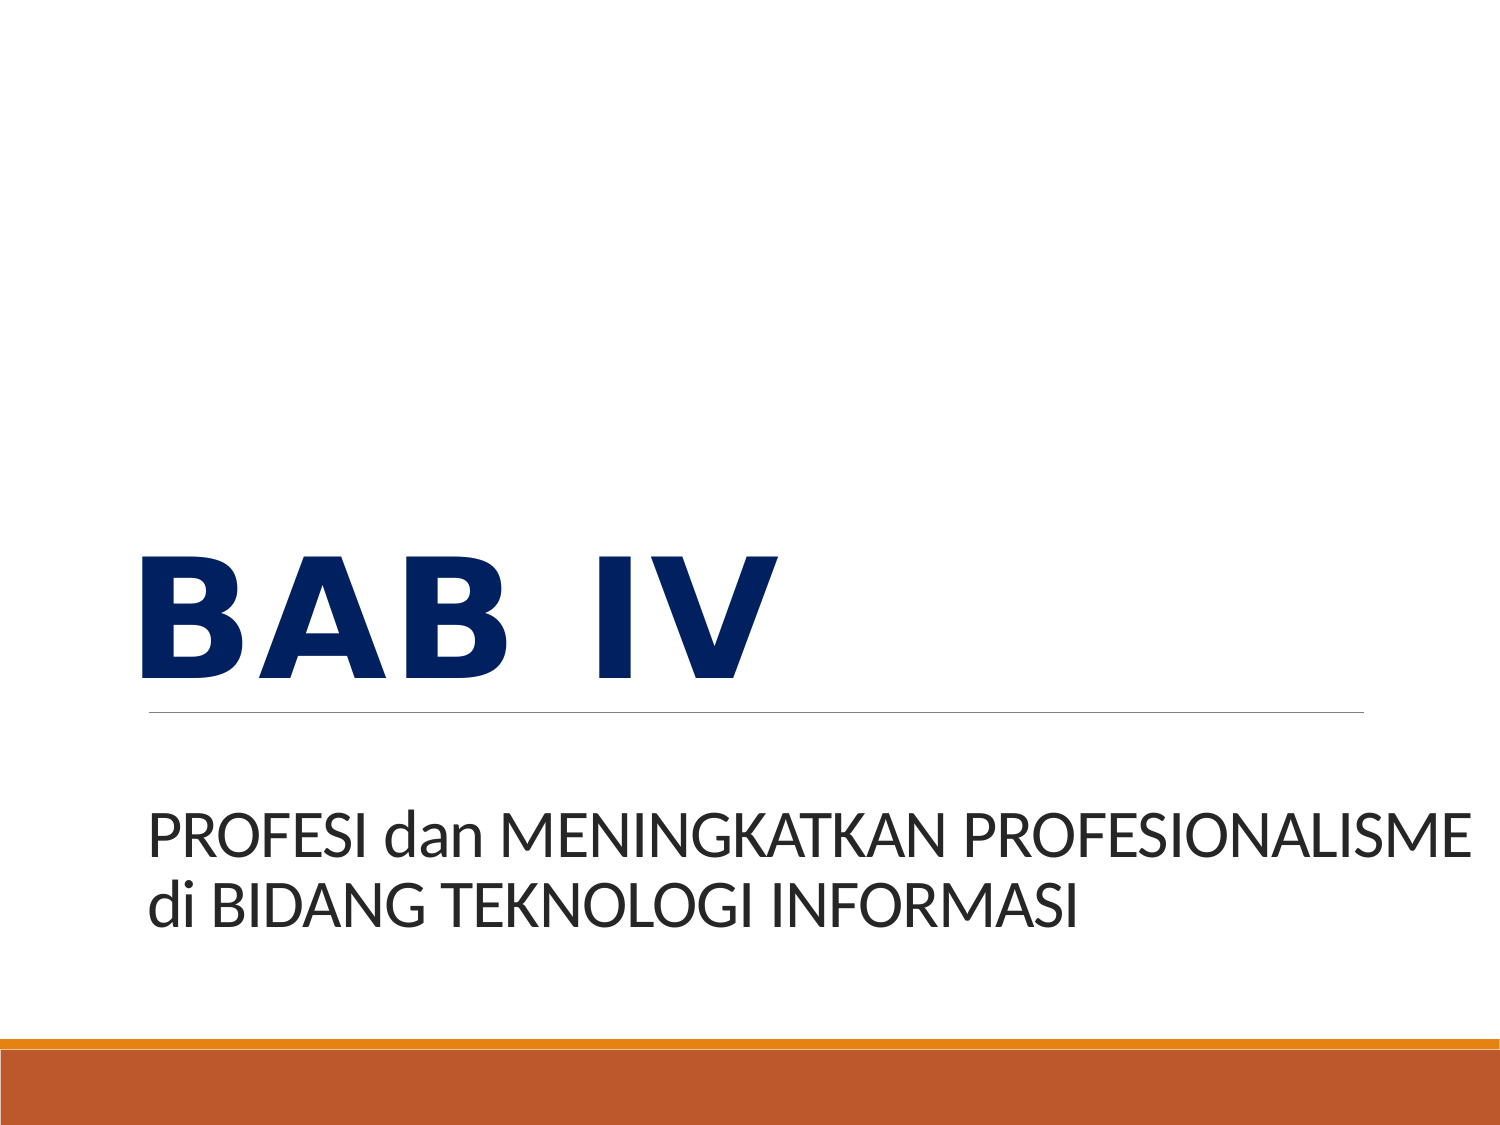

BAB IV
# PROFESI dan MENINGKATKAN PROFESIONALISME di BIDANG TEKNOLOGI INFORMASI